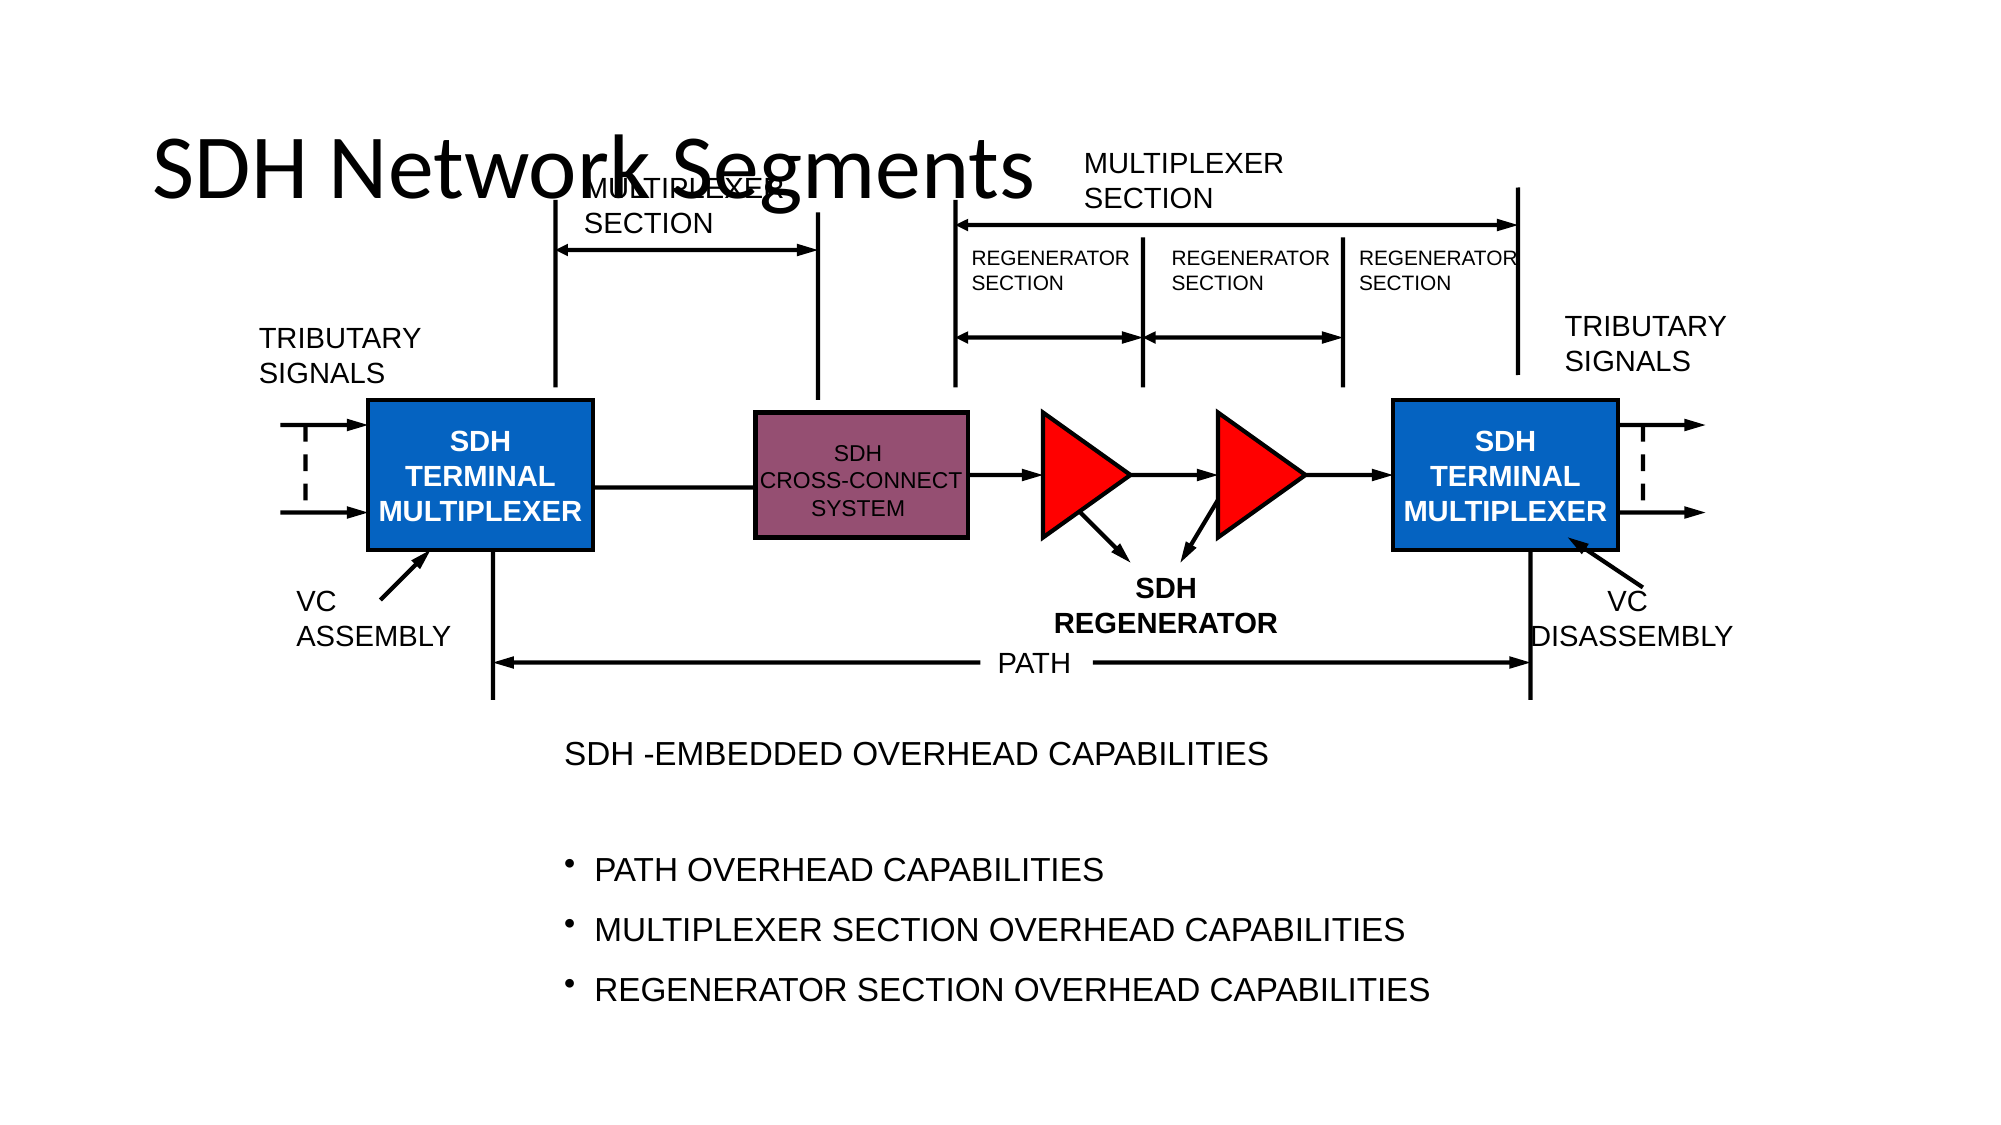

# SDH Network Segments
MULTIPLEXER
SECTION
MULTIPLEXER
SECTION

REGENERATOR
SECTION

REGENERATOR
SECTION
REGENERATOR
SECTION

TRIBUTARY
SIGNALS
TRIBUTARY
SIGNALS

SDH
TERMINAL
MULTIPLEXER
SDH
TERMINAL
MULTIPLEXER

SDH
 CROSS-CONNECT
SYSTEM

SDH
REGENERATOR
VC
ASSEMBLY
VC
DISASSEMBLY
PATH

SDH -EMBEDDED OVERHEAD CAPABILITIES

  PATH OVERHEAD CAPABILITIES
  MULTIPLEXER SECTION OVERHEAD CAPABILITIES
  REGENERATOR SECTION OVERHEAD CAPABILITIES
CONFIDENTIAL© Copyright 2008 Tech Mahindra Limited
202